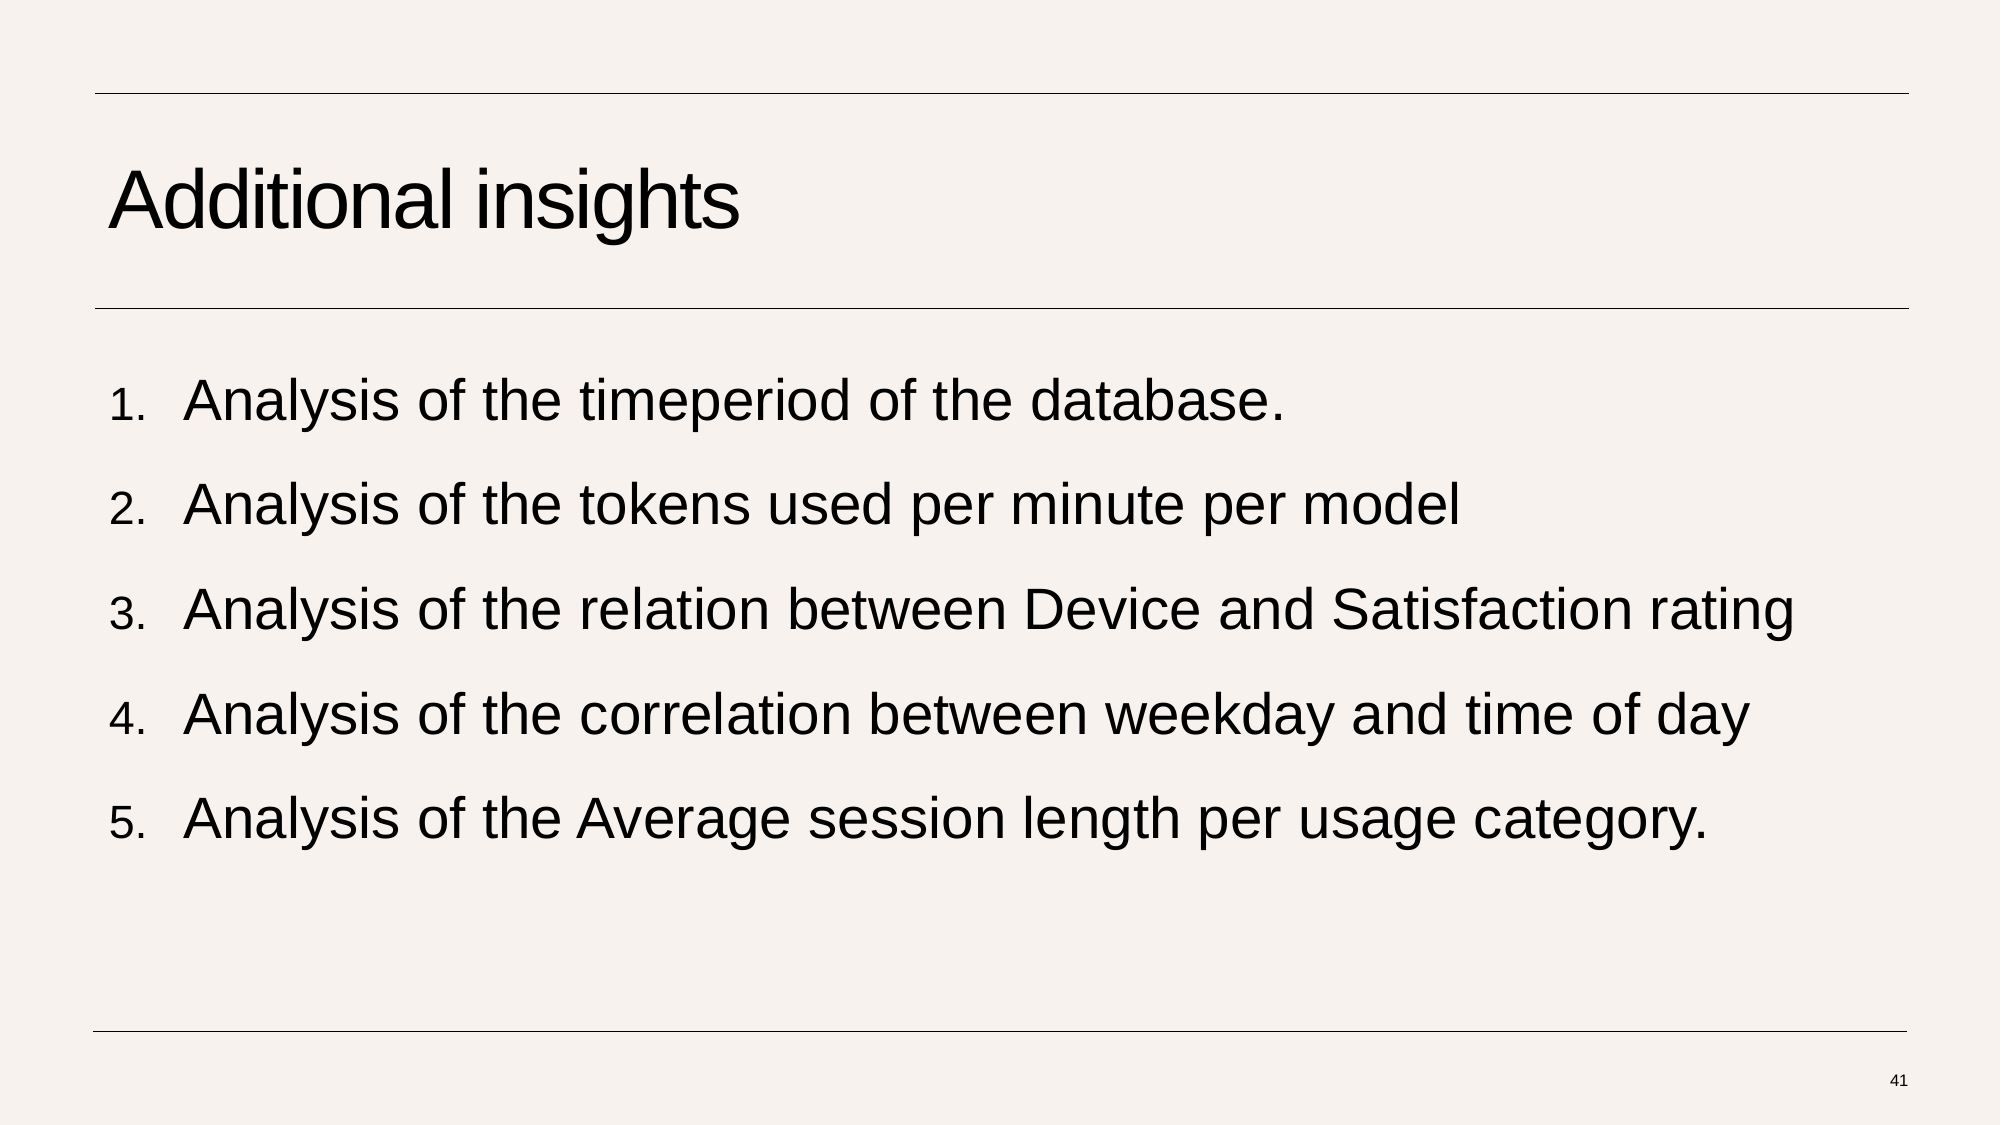

# Additional insights
Analysis of the timeperiod of the database.
Analysis of the tokens used per minute per model
Analysis of the relation between Device and Satisfaction rating
Analysis of the correlation between weekday and time of day
Analysis of the Average session length per usage category.
41